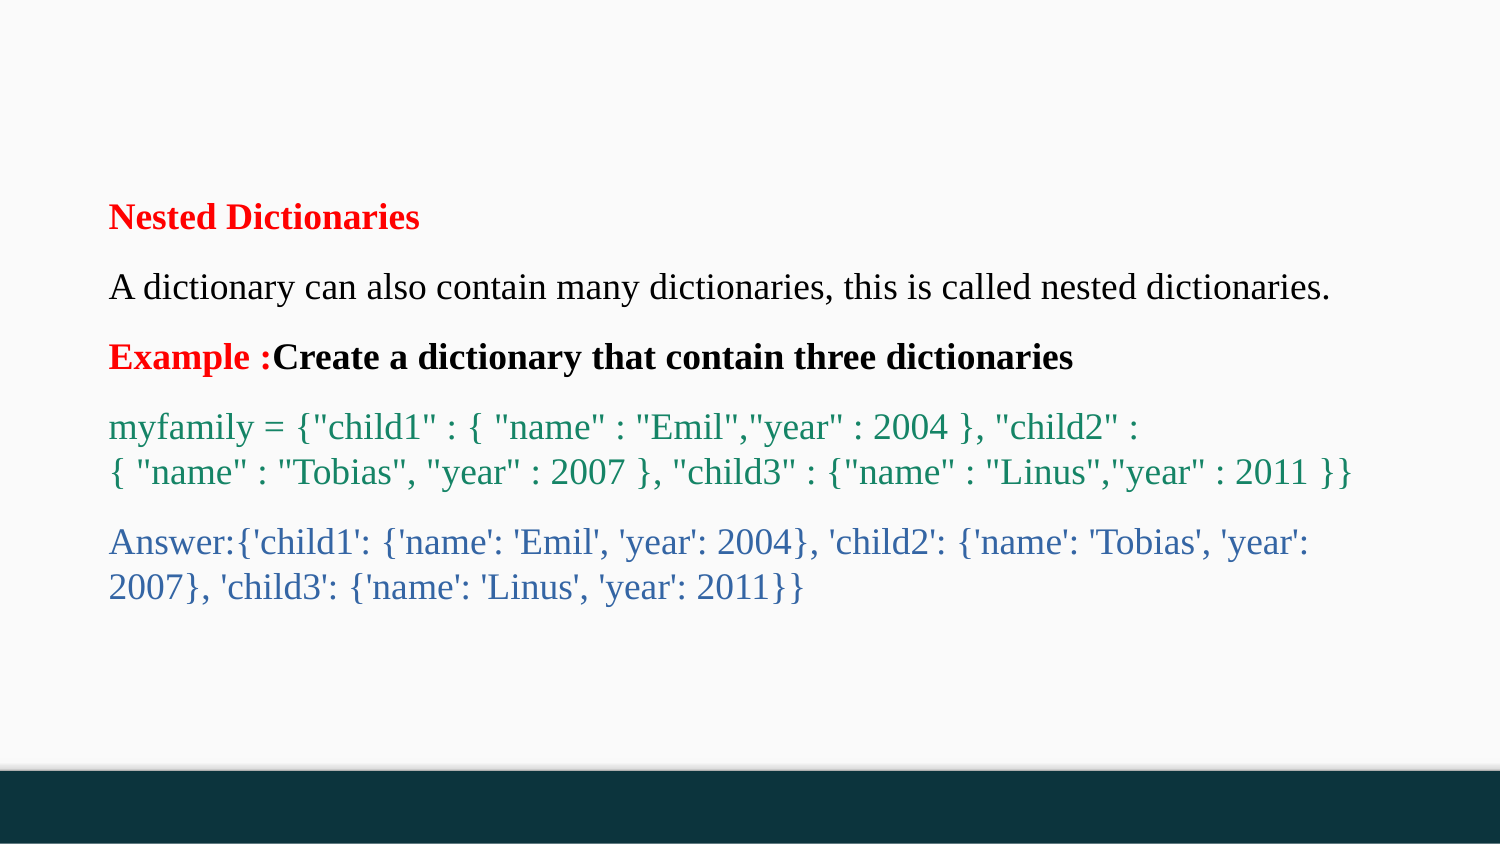

Nested Dictionaries
A dictionary can also contain many dictionaries, this is called nested dictionaries.
Example :Create a dictionary that contain three dictionaries
myfamily = {"child1" : { "name" : "Emil","year" : 2004 }, "child2" : { "name" : "Tobias", "year" : 2007 }, "child3" : {"name" : "Linus","year" : 2011 }}
Answer:{'child1': {'name': 'Emil', 'year': 2004}, 'child2': {'name': 'Tobias', 'year': 2007}, 'child3': {'name': 'Linus', 'year': 2011}}